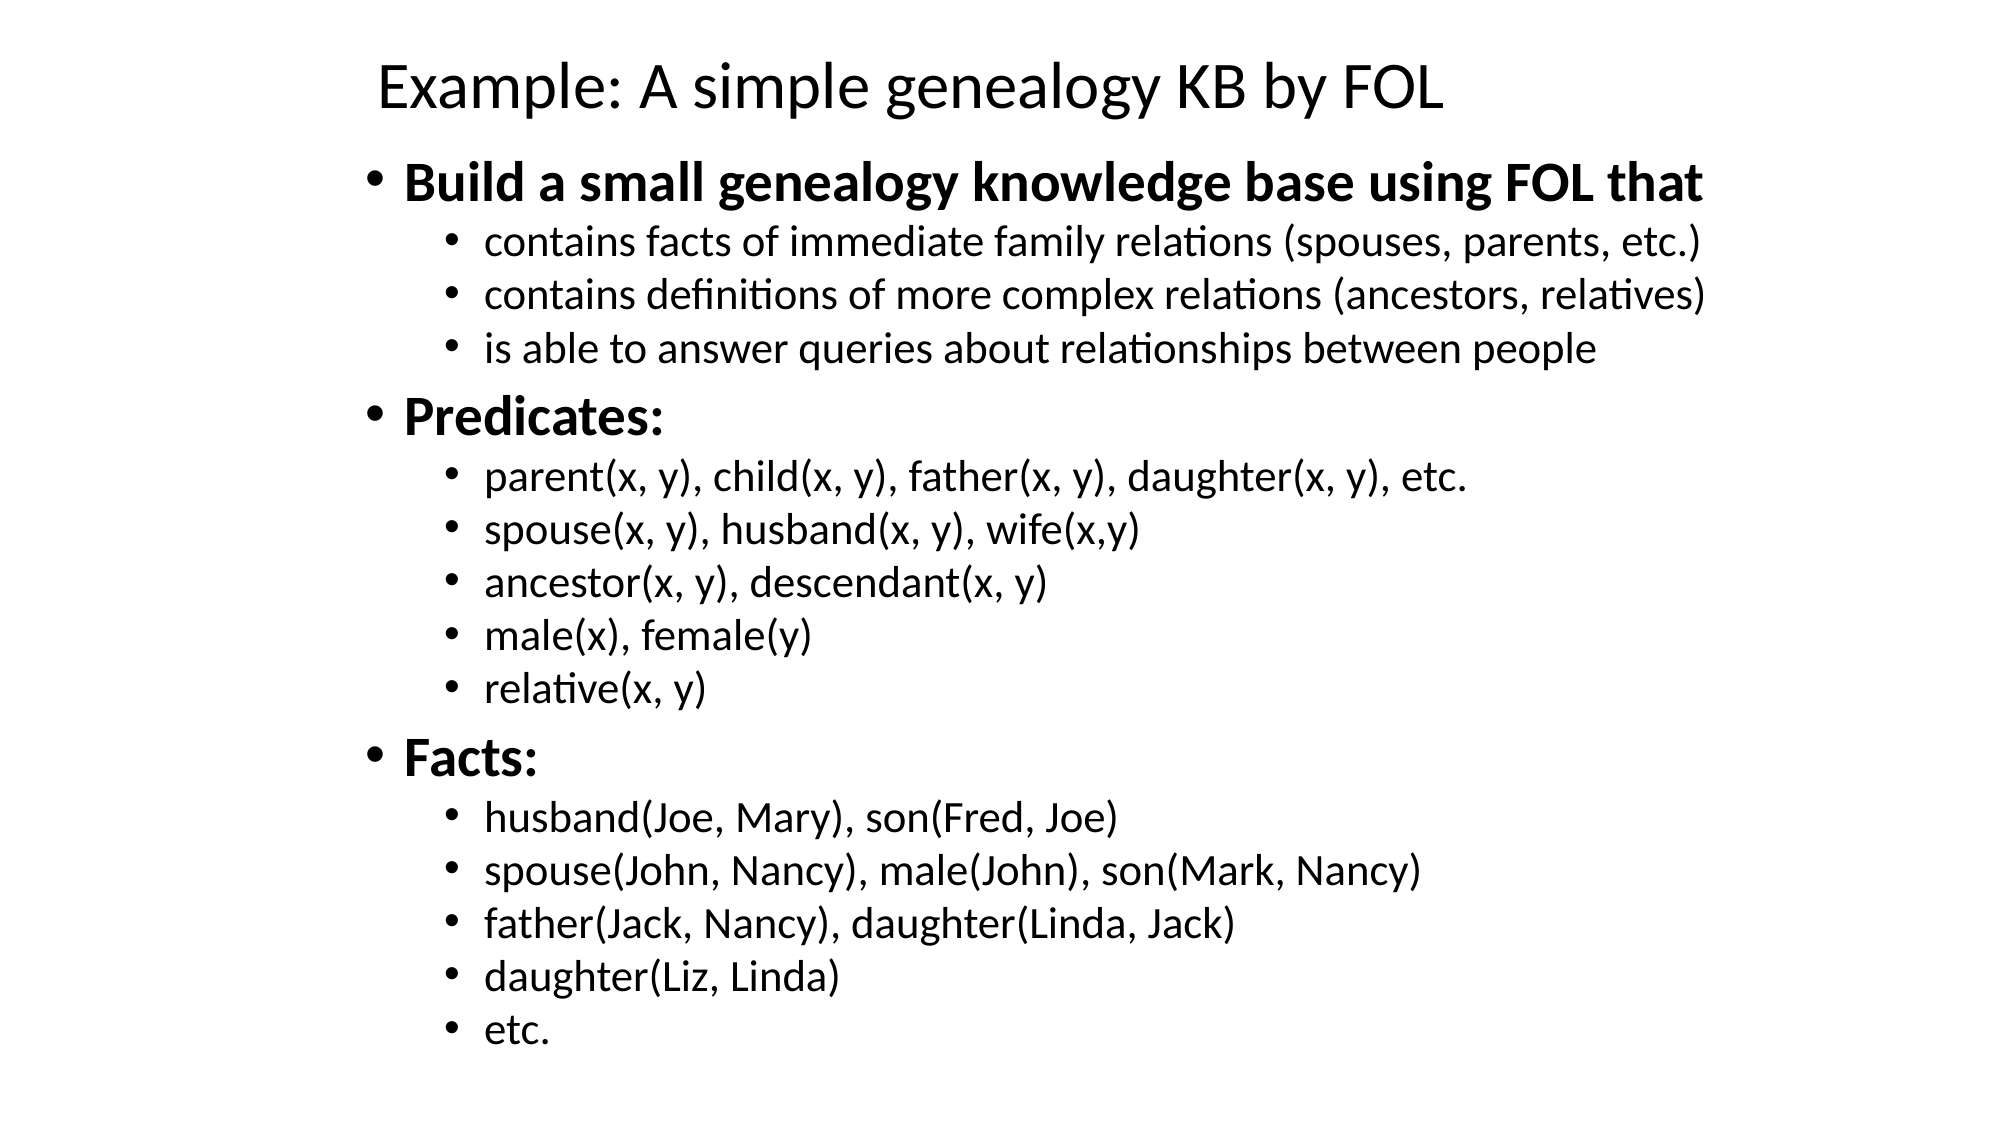

# Example: A simple genealogy KB by FOL
Build a small genealogy knowledge base using FOL that
contains facts of immediate family relations (spouses, parents, etc.)
contains definitions of more complex relations (ancestors, relatives)
is able to answer queries about relationships between people
Predicates:
parent(x, y), child(x, y), father(x, y), daughter(x, y), etc.
spouse(x, y), husband(x, y), wife(x,y)
ancestor(x, y), descendant(x, y)
male(x), female(y)
relative(x, y)
Facts:
husband(Joe, Mary), son(Fred, Joe)
spouse(John, Nancy), male(John), son(Mark, Nancy)
father(Jack, Nancy), daughter(Linda, Jack)
daughter(Liz, Linda)
etc.